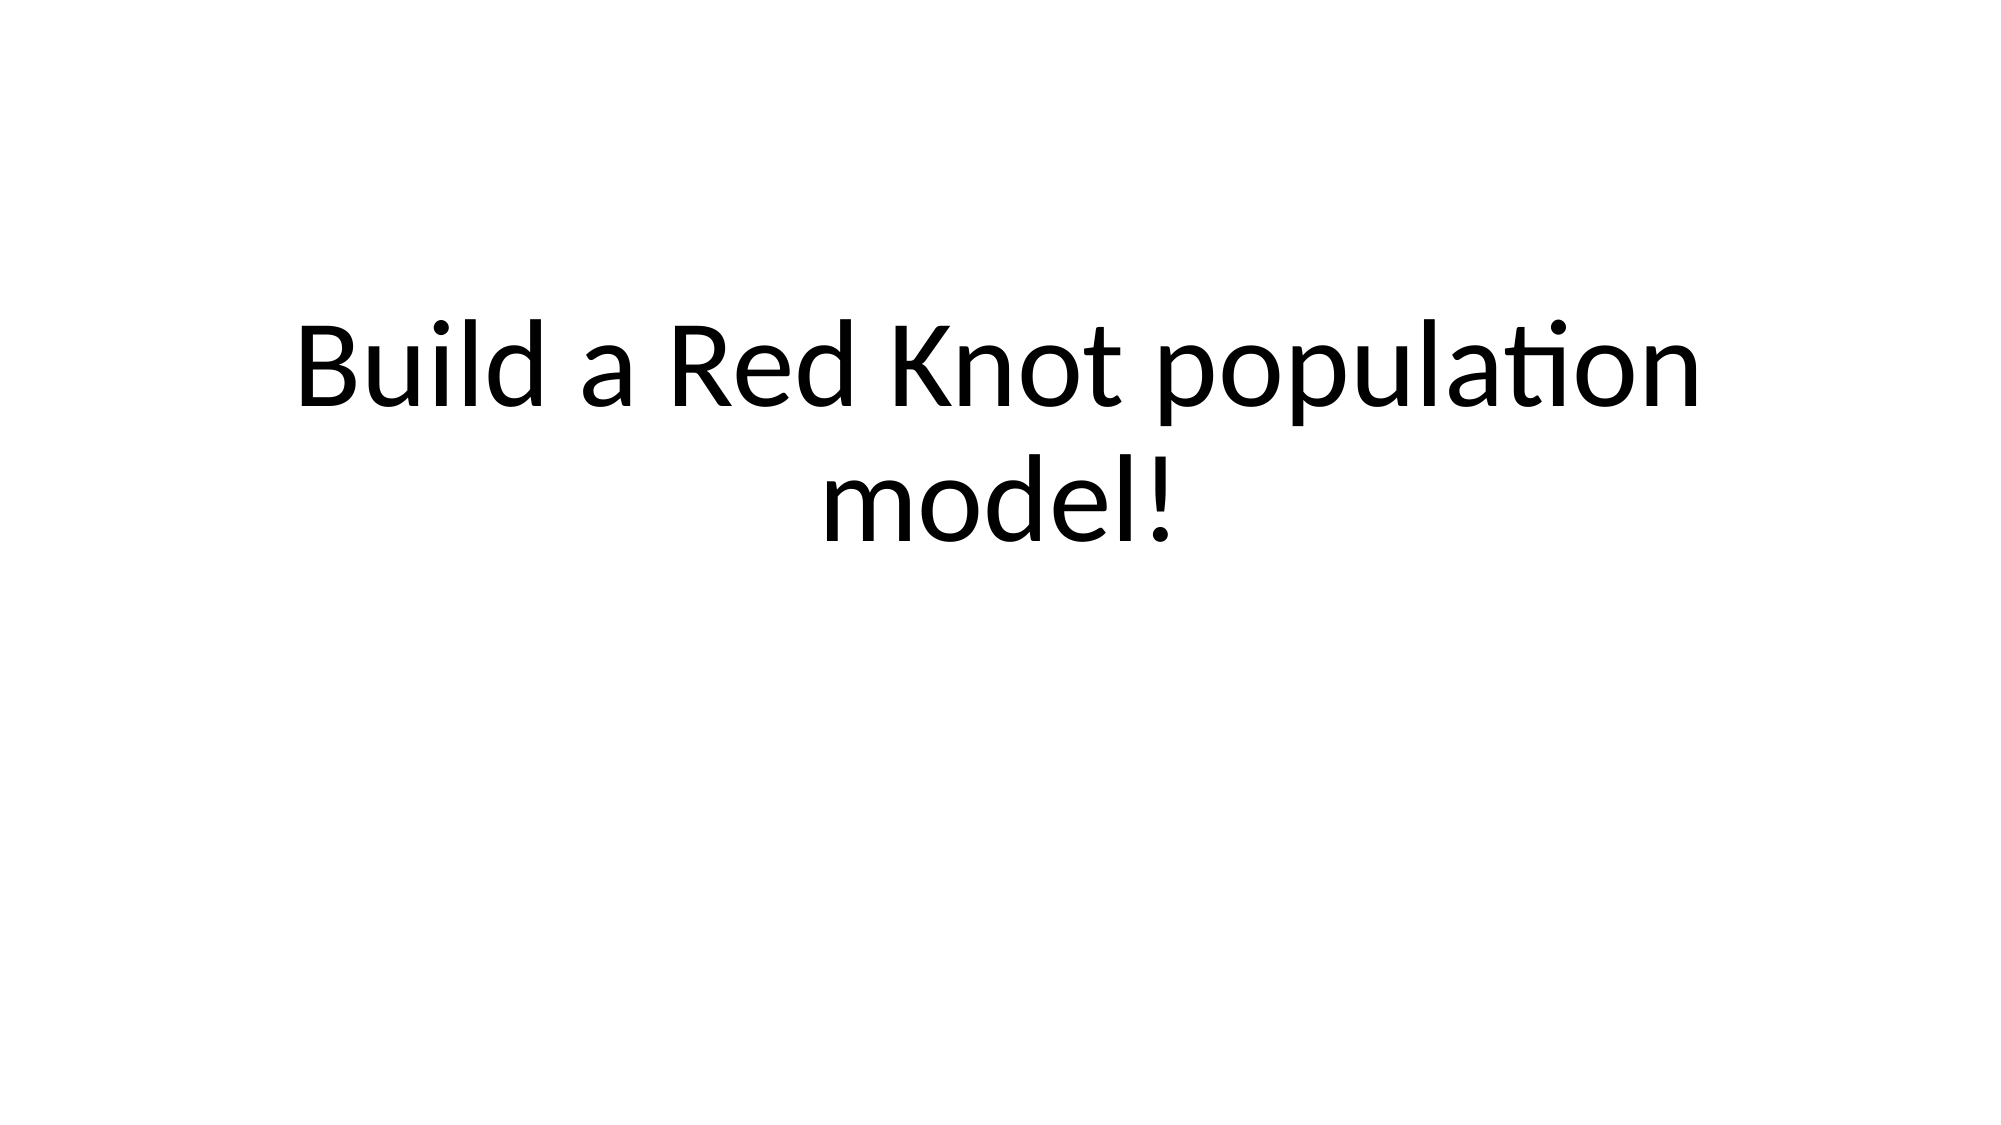

# Build a Red Knot population model!